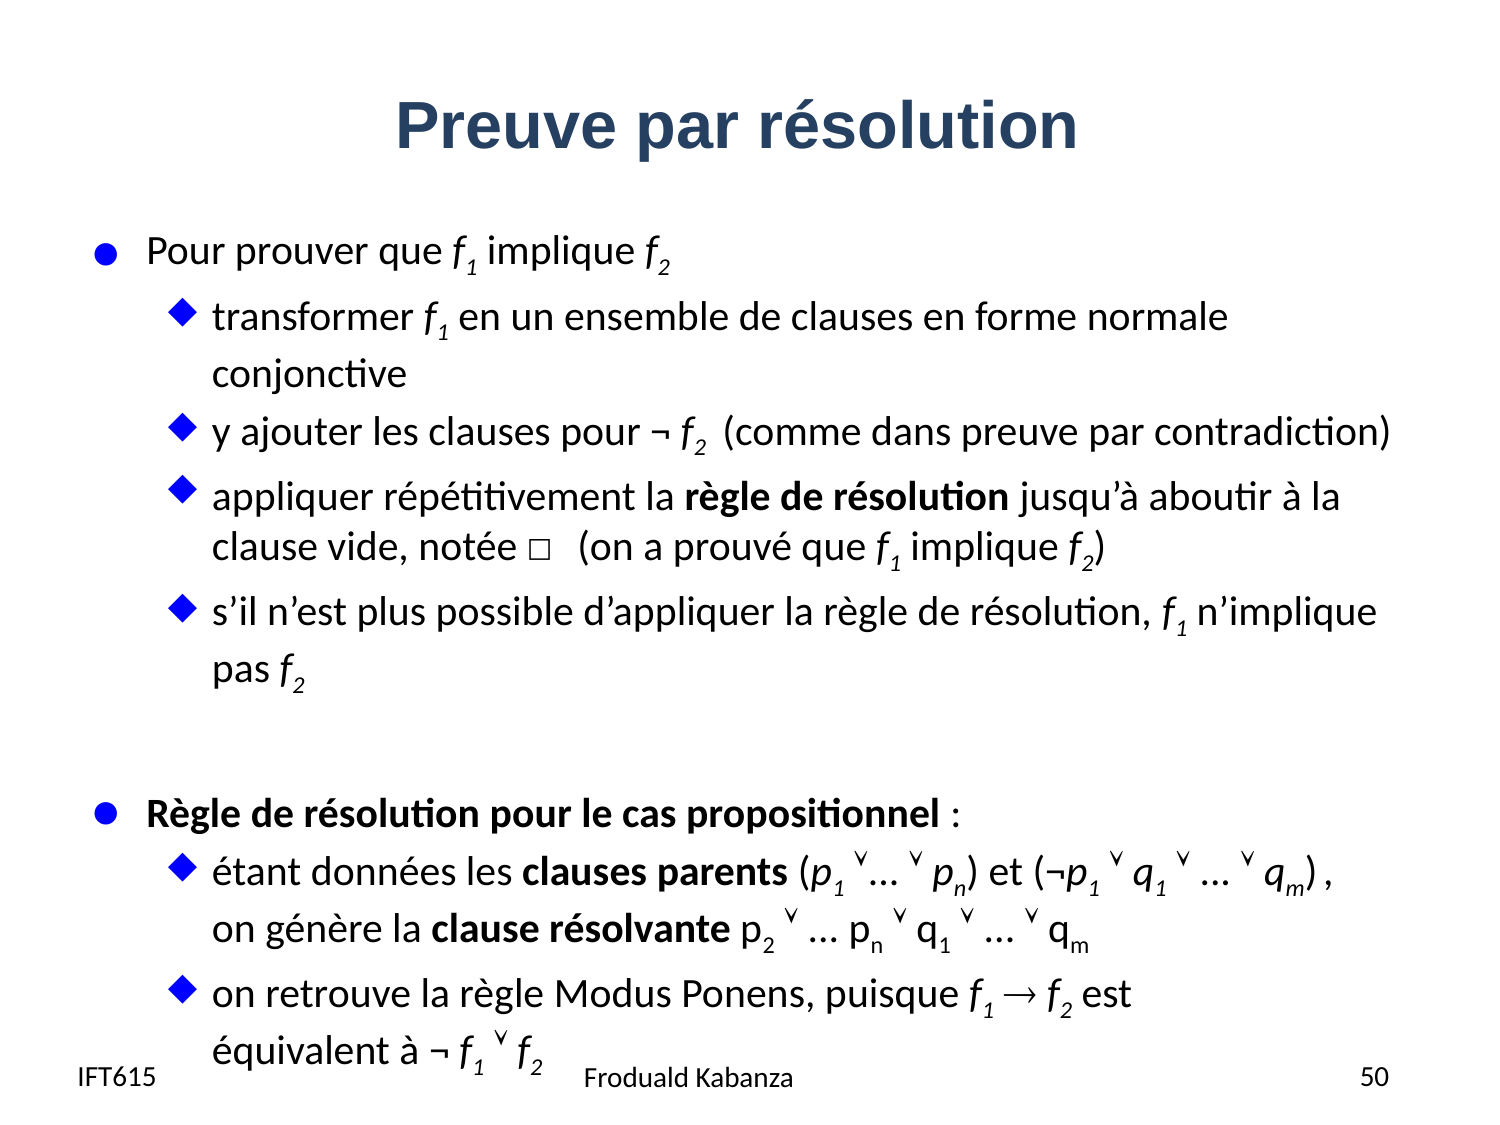

# Preuve par résolution
Pour prouver que f1 implique f2
transformer f1 en un ensemble de clauses en forme normale conjonctive
y ajouter les clauses pour ¬ f2   (comme dans preuve par contradiction)
appliquer répétitivement la règle de résolution jusqu’à aboutir à la clause vide, notée ☐ (on a prouvé que f1 implique f2)
s’il n’est plus possible d’appliquer la règle de résolution, f1 n’implique pas f2

Règle de résolution pour le cas propositionnel :
étant données les clauses parents (p1 ∨... ∨ pn) et (¬p1 ∨ q1 ∨ ... ∨ qm) ,
on génère la clause résolvante p2 ∨ ... pn ∨ q1 ∨ ... ∨ qm
on retrouve la règle Modus Ponens, puisque f1 → f2 est
équivalent à ¬ f1 ∨ f2
IFT615
50
Froduald Kabanza